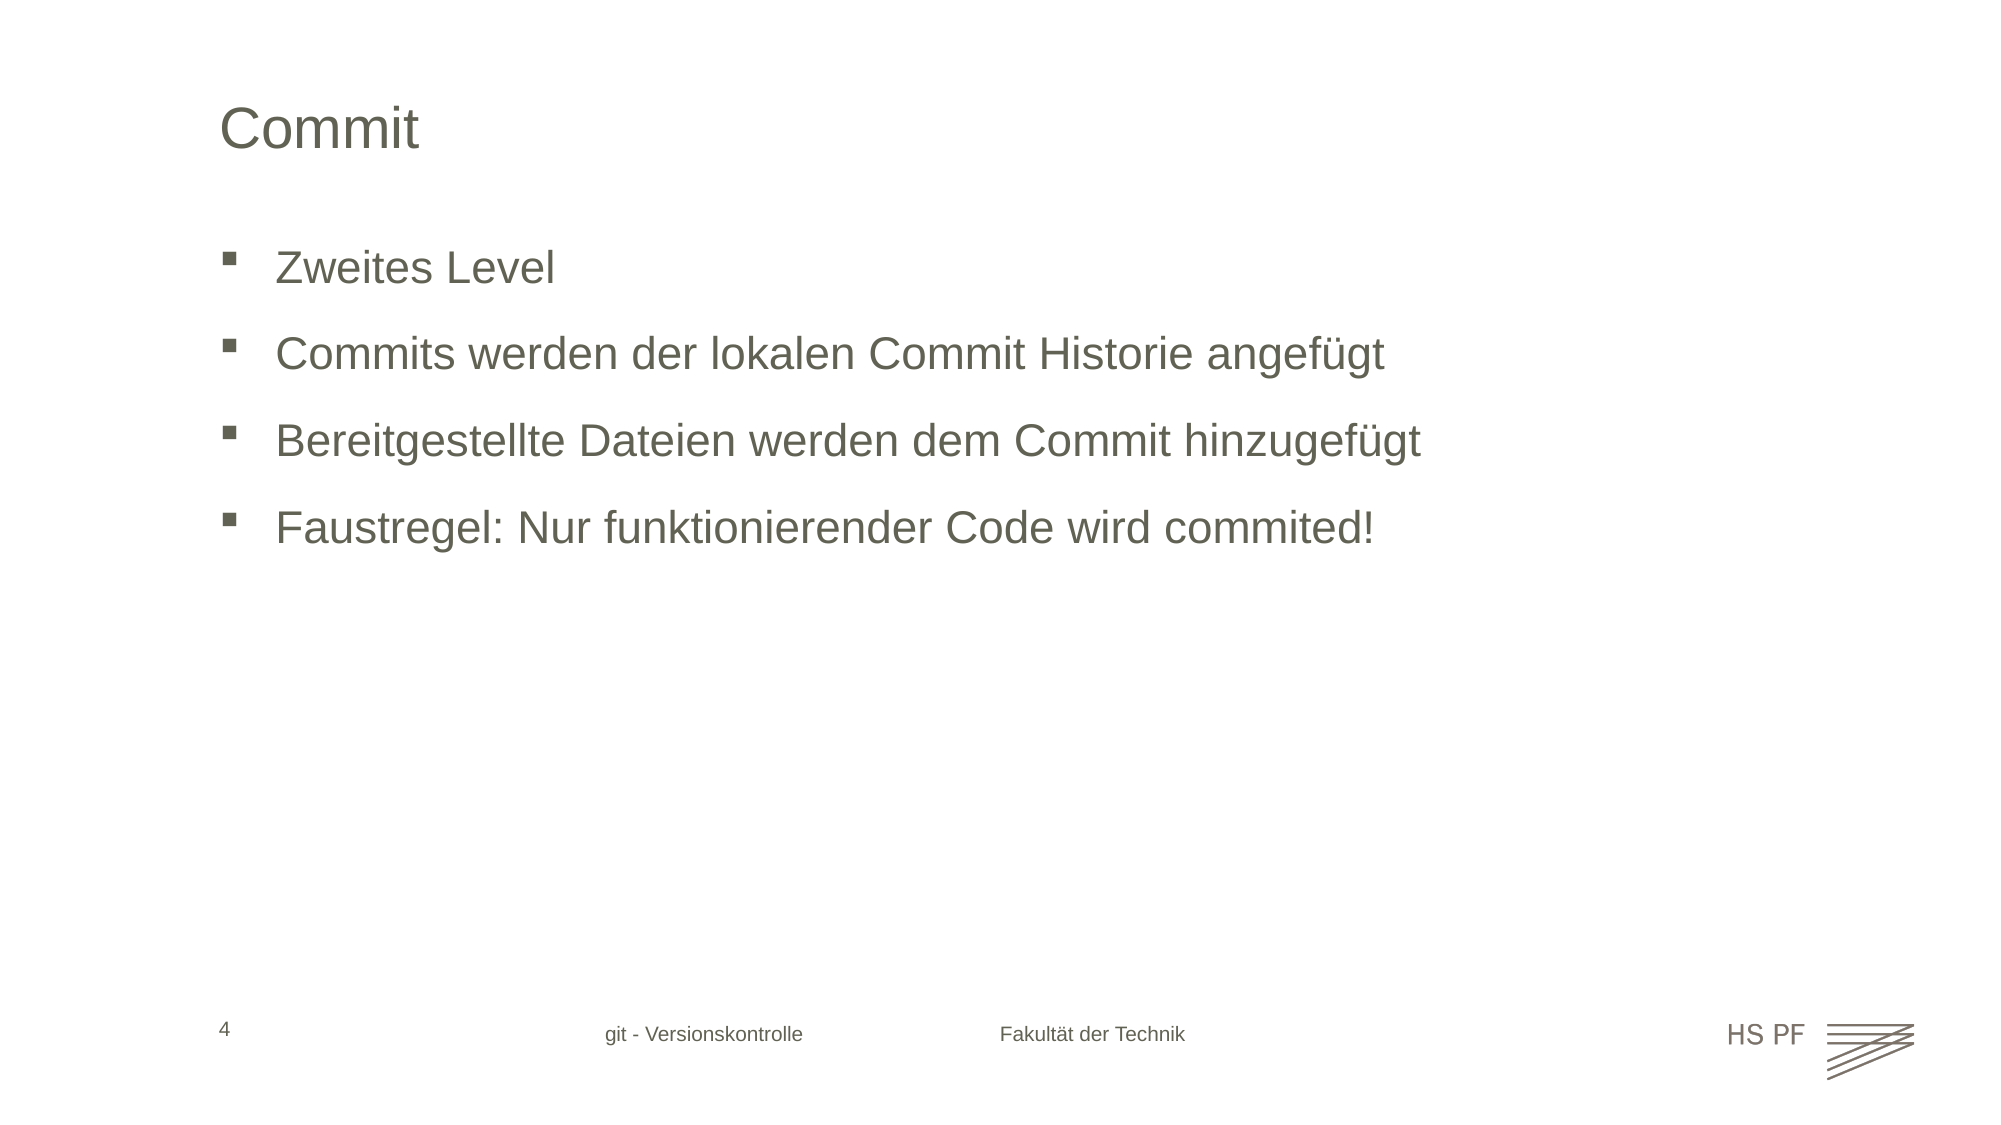

# Commit
Zweites Level
Commits werden der lokalen Commit Historie angefügt
Bereitgestellte Dateien werden dem Commit hinzugefügt
Faustregel: Nur funktionierender Code wird commited!